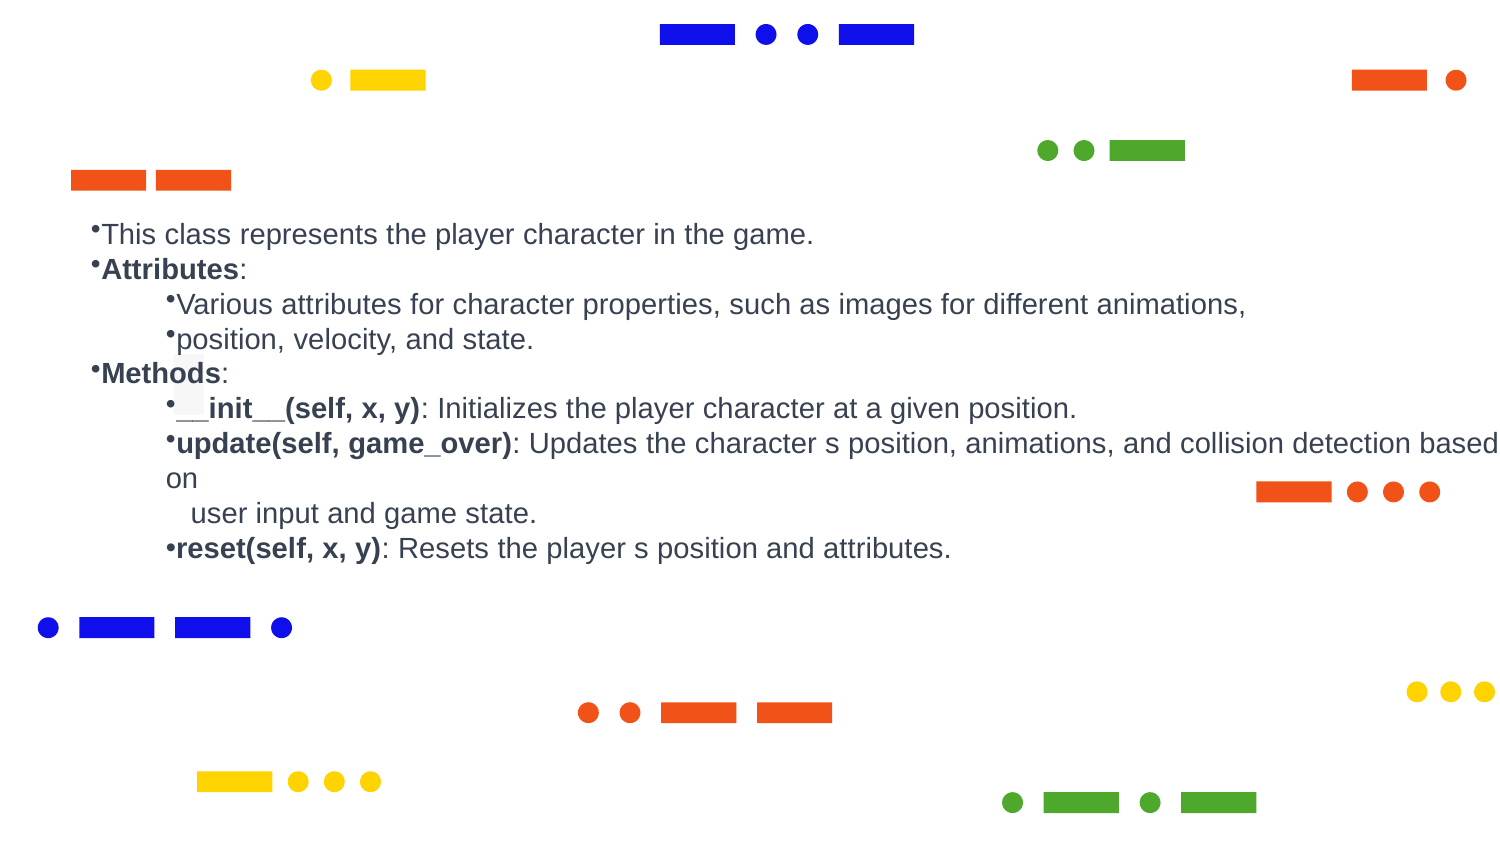

This class represents the player character in the game.
Attributes:
Various attributes for character properties, such as images for different animations,
position, velocity, and state.
Methods:
__init__(self, x, y): Initializes the player character at a given position.
update(self, game_over): Updates the character s position, animations, and collision detection based on
   user input and game state.
reset(self, x, y): Resets the player s position and attributes.